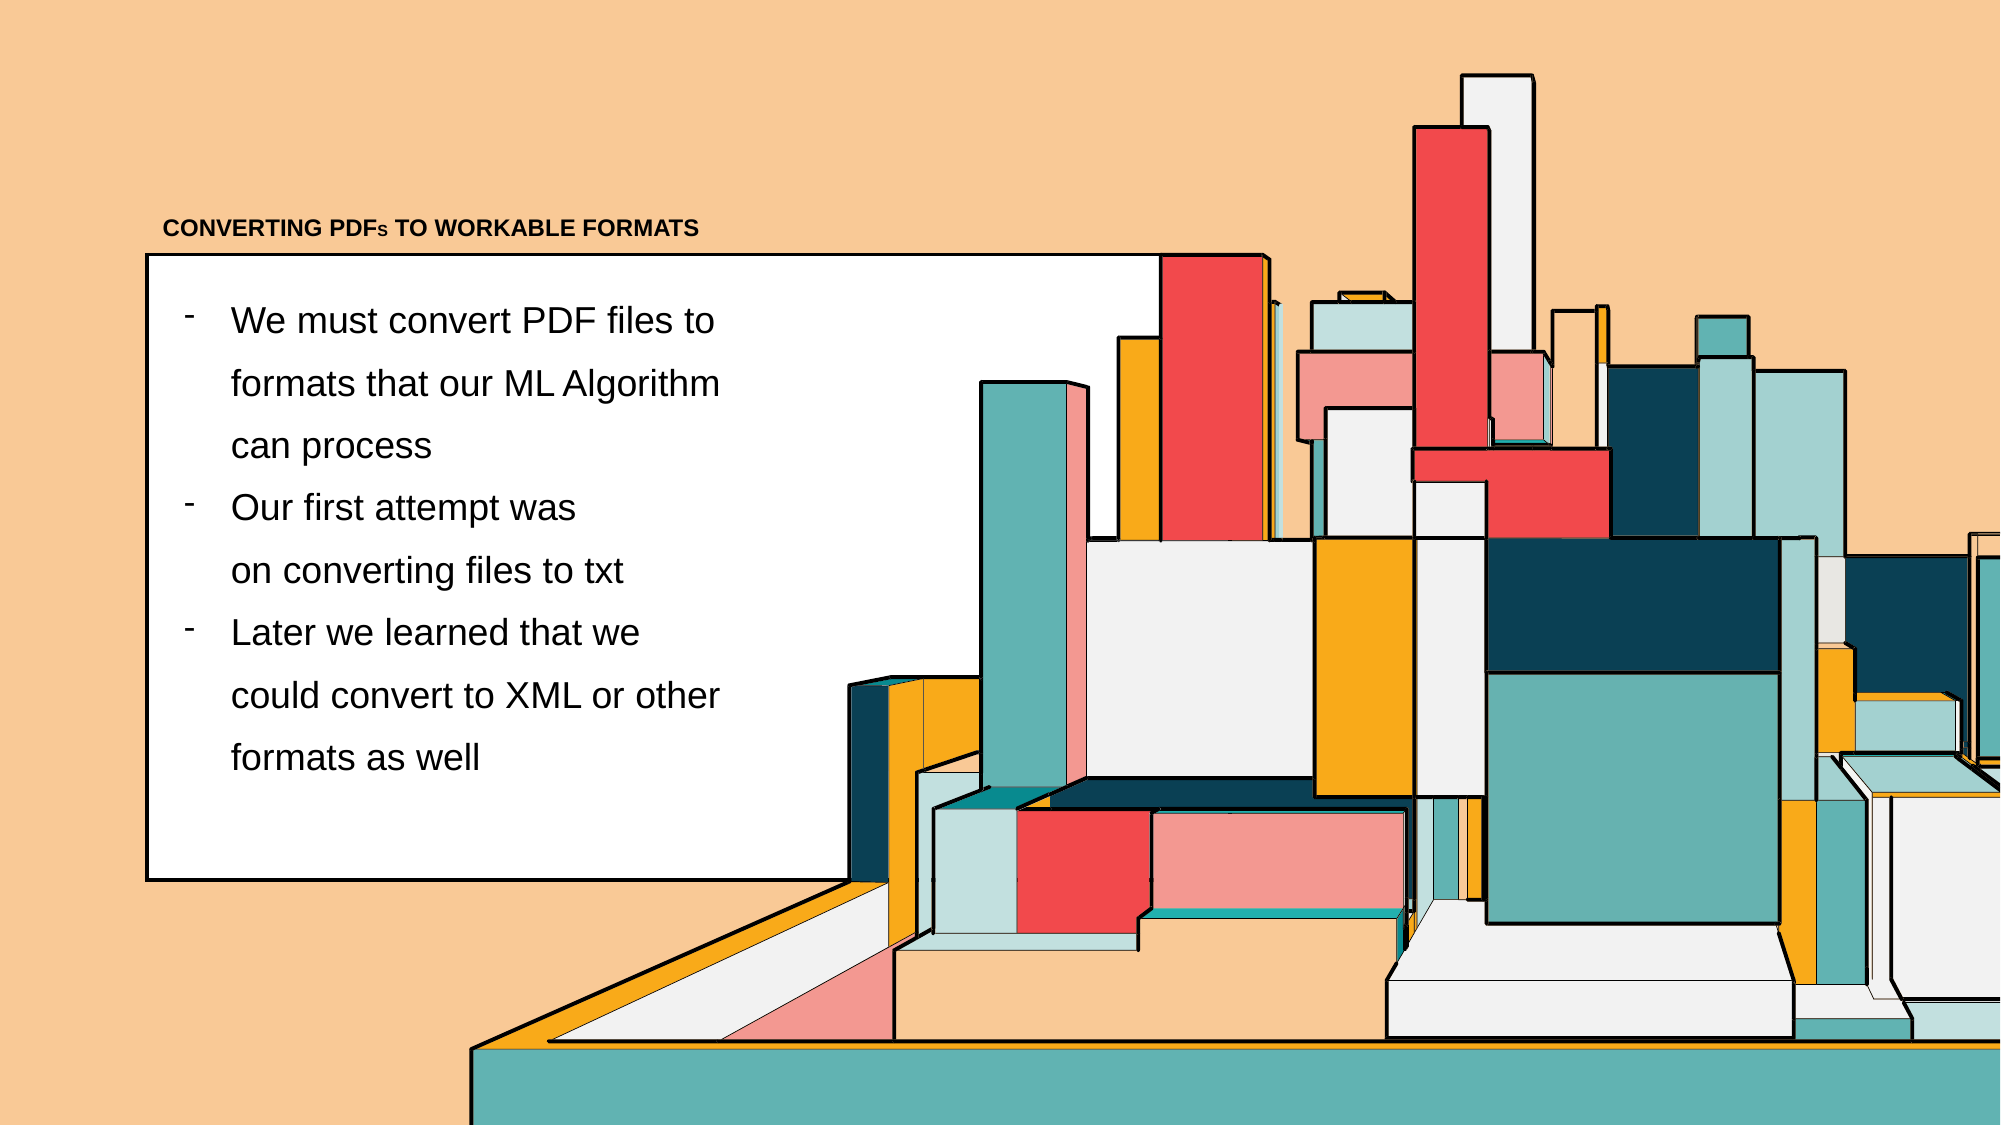

# Converting PDfs to workable formats
We must convert PDF files to formats that our ML Algorithm can process
Our first attempt was on converting files to txt
Later we learned that we could convert to XML or other formats as well